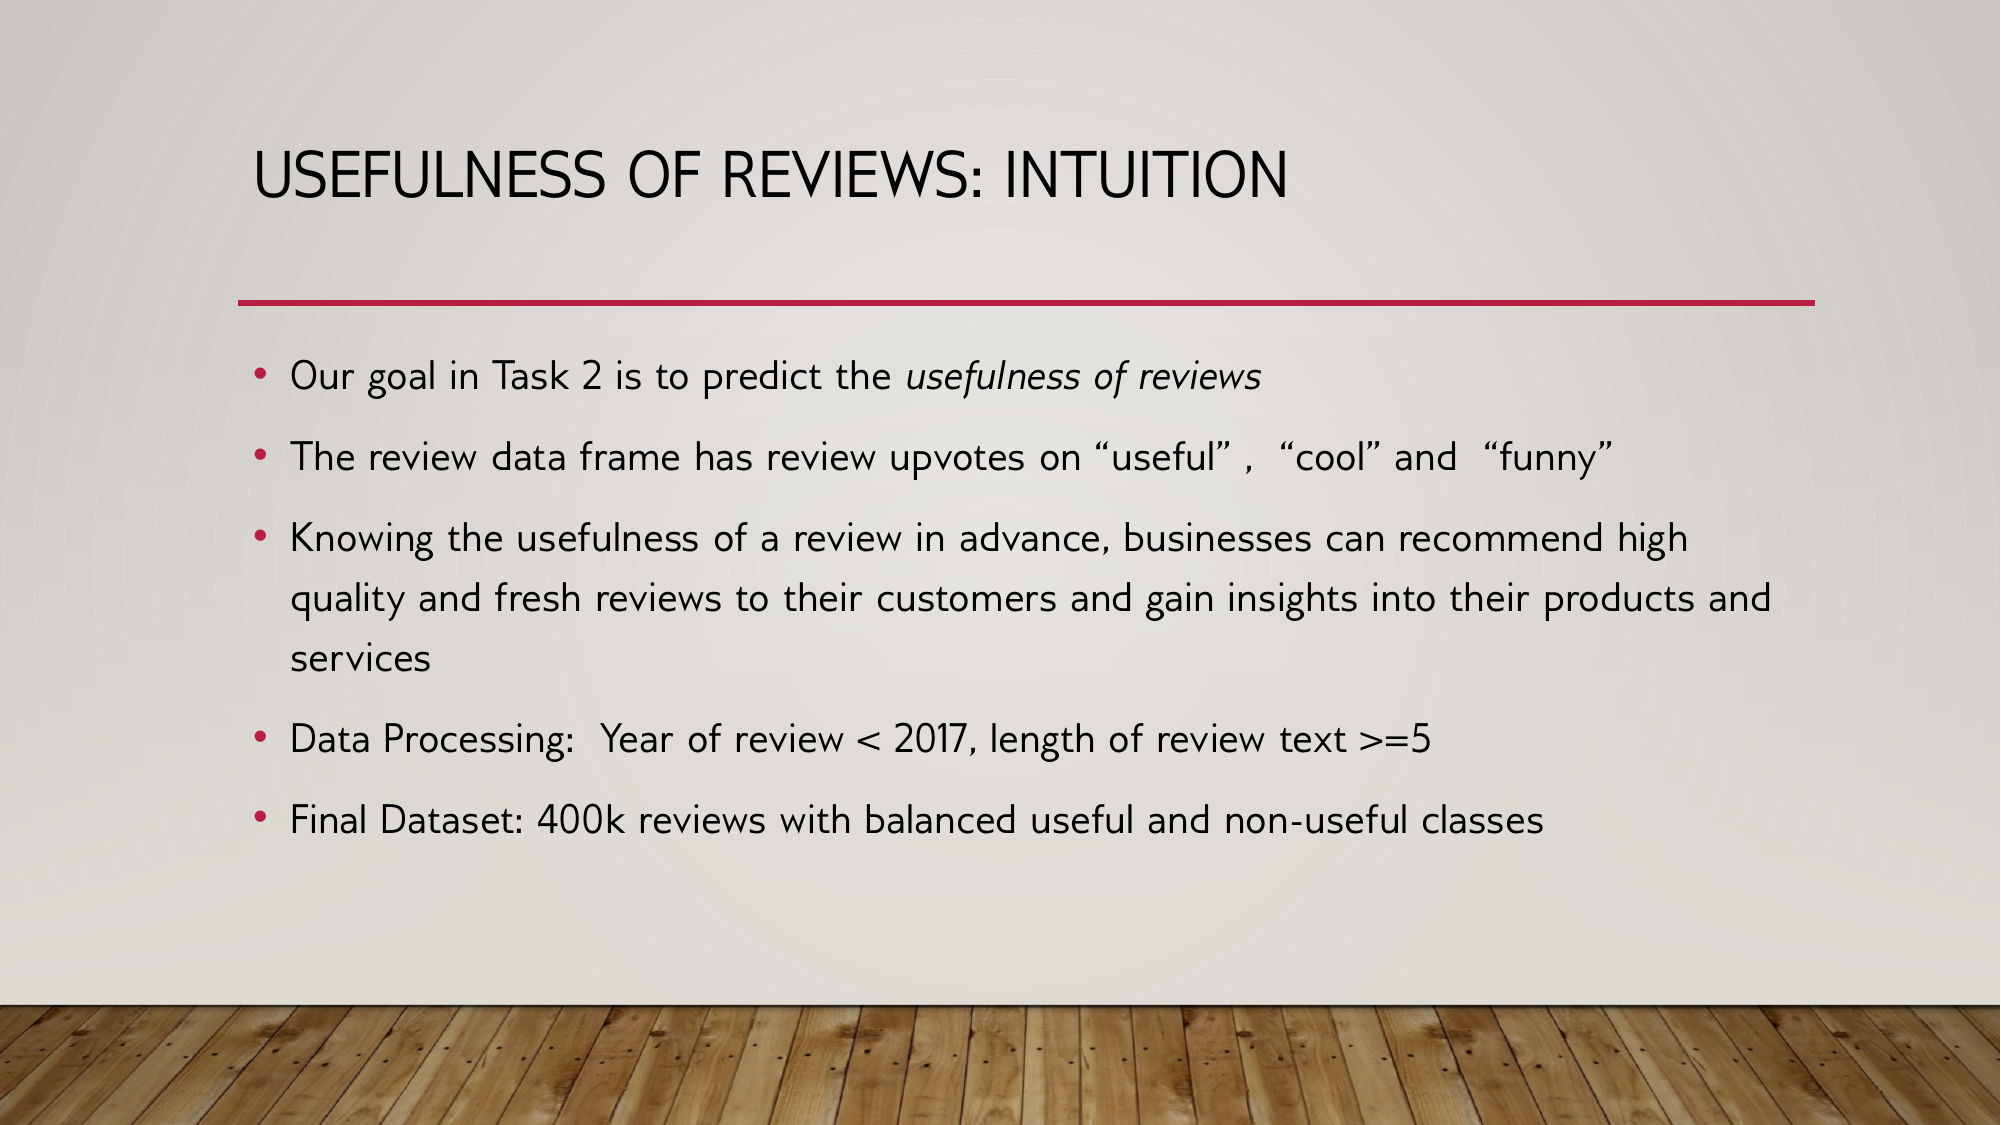

# USEFULNESS OF REVIEWS: INTUITION
Our goal in Task 2 is to predict the usefulness of reviews
The review data frame has review upvotes on “useful” ,  “cool” and  “funny”
Knowing the usefulness of a review in advance, businesses can recommend high quality and fresh reviews to their customers and gain insights into their products and services
Data Processing:  Year of review < 2017, length of review text >=5
Final Dataset: 400k reviews with balanced useful and non-useful classes